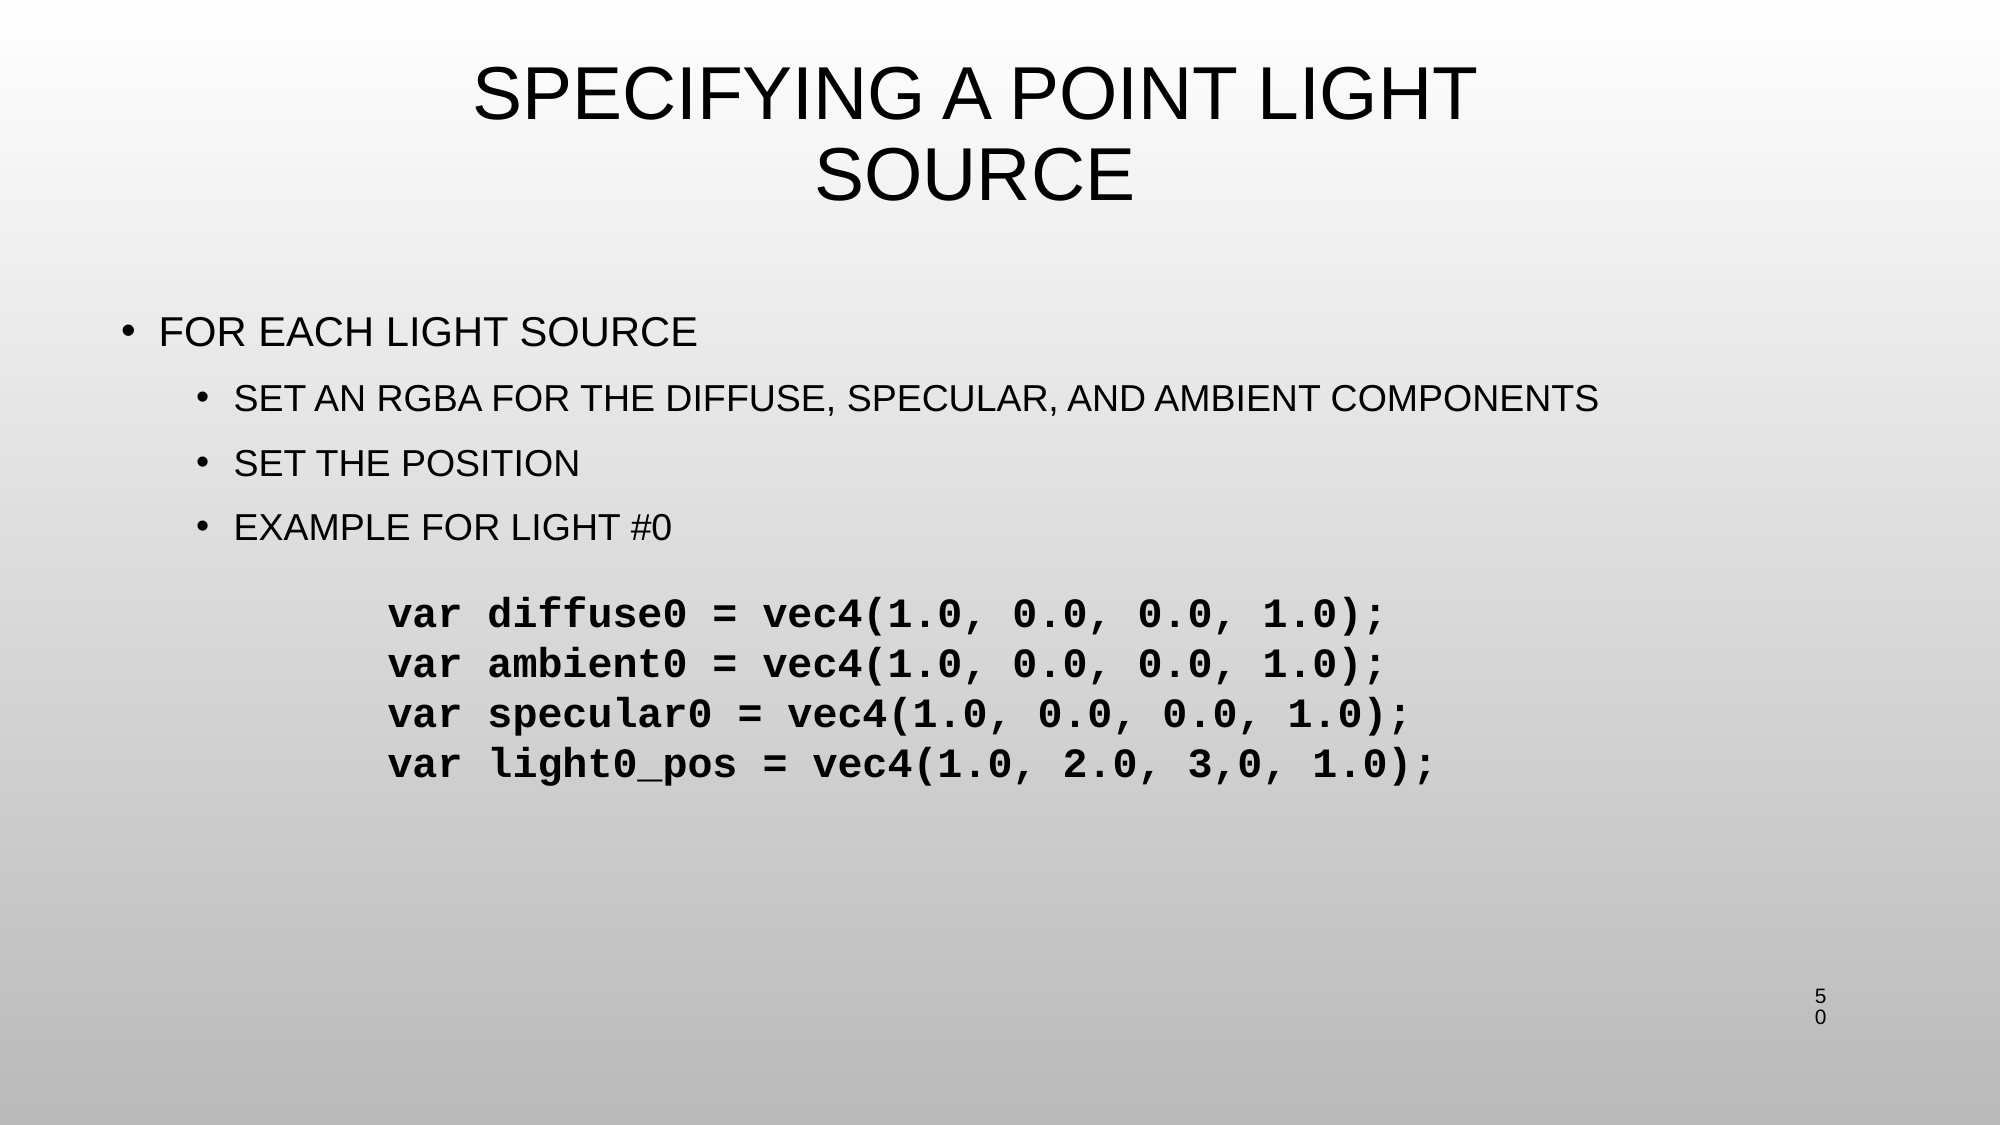

# Specifying a Point Light Source
For each light source
set an RGBA for the diffuse, specular, and ambient components
Set the position
Example for light #0

var diffuse0 = vec4(1.0, 0.0, 0.0, 1.0);
var ambient0 = vec4(1.0, 0.0, 0.0, 1.0);
var specular0 = vec4(1.0, 0.0, 0.0, 1.0);
var light0_pos = vec4(1.0, 2.0, 3,0, 1.0);

50